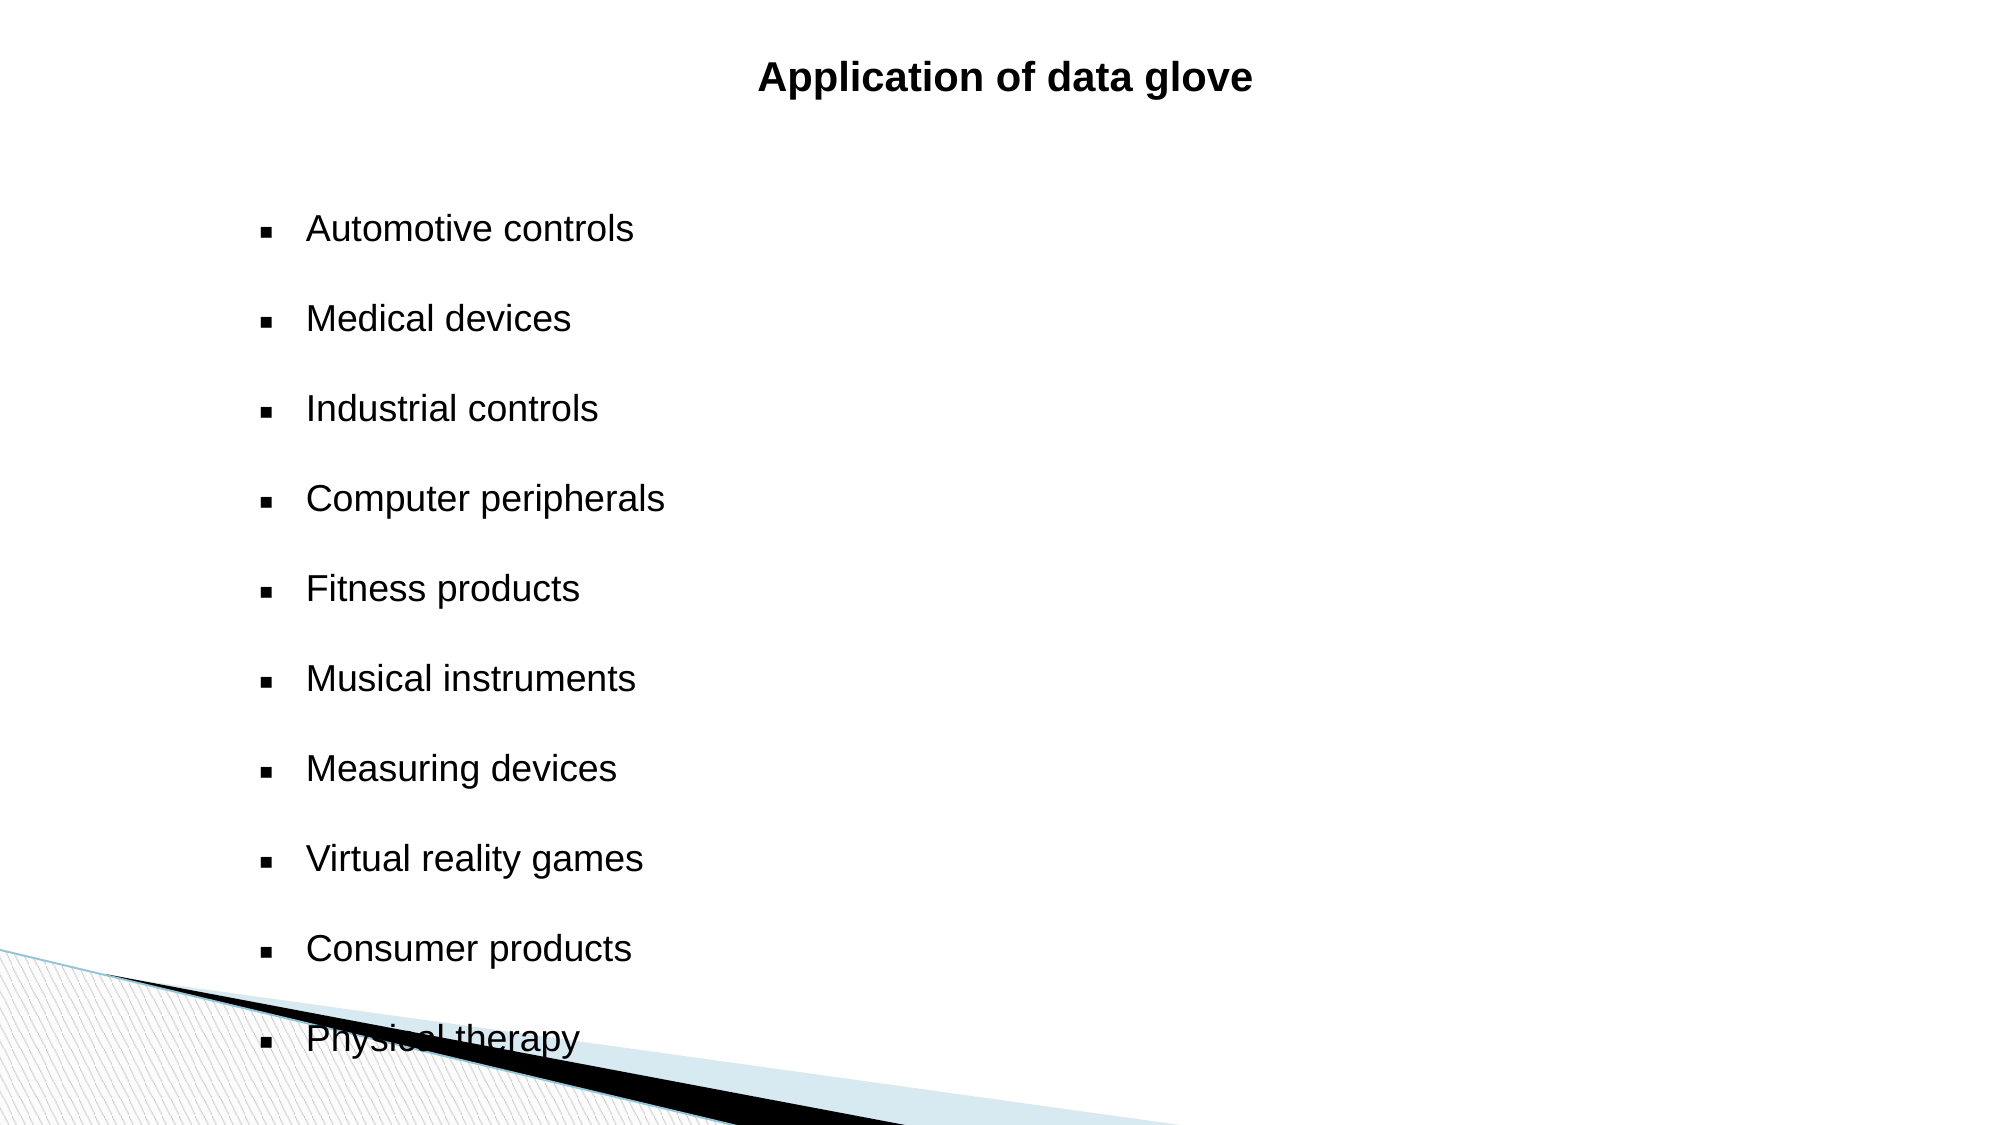

Application of data glove
Automotive controls

Medical devices

Industrial controls

Computer peripherals

Fitness products

Musical instruments

Measuring devices

Virtual reality games

Consumer products

Physical therapy